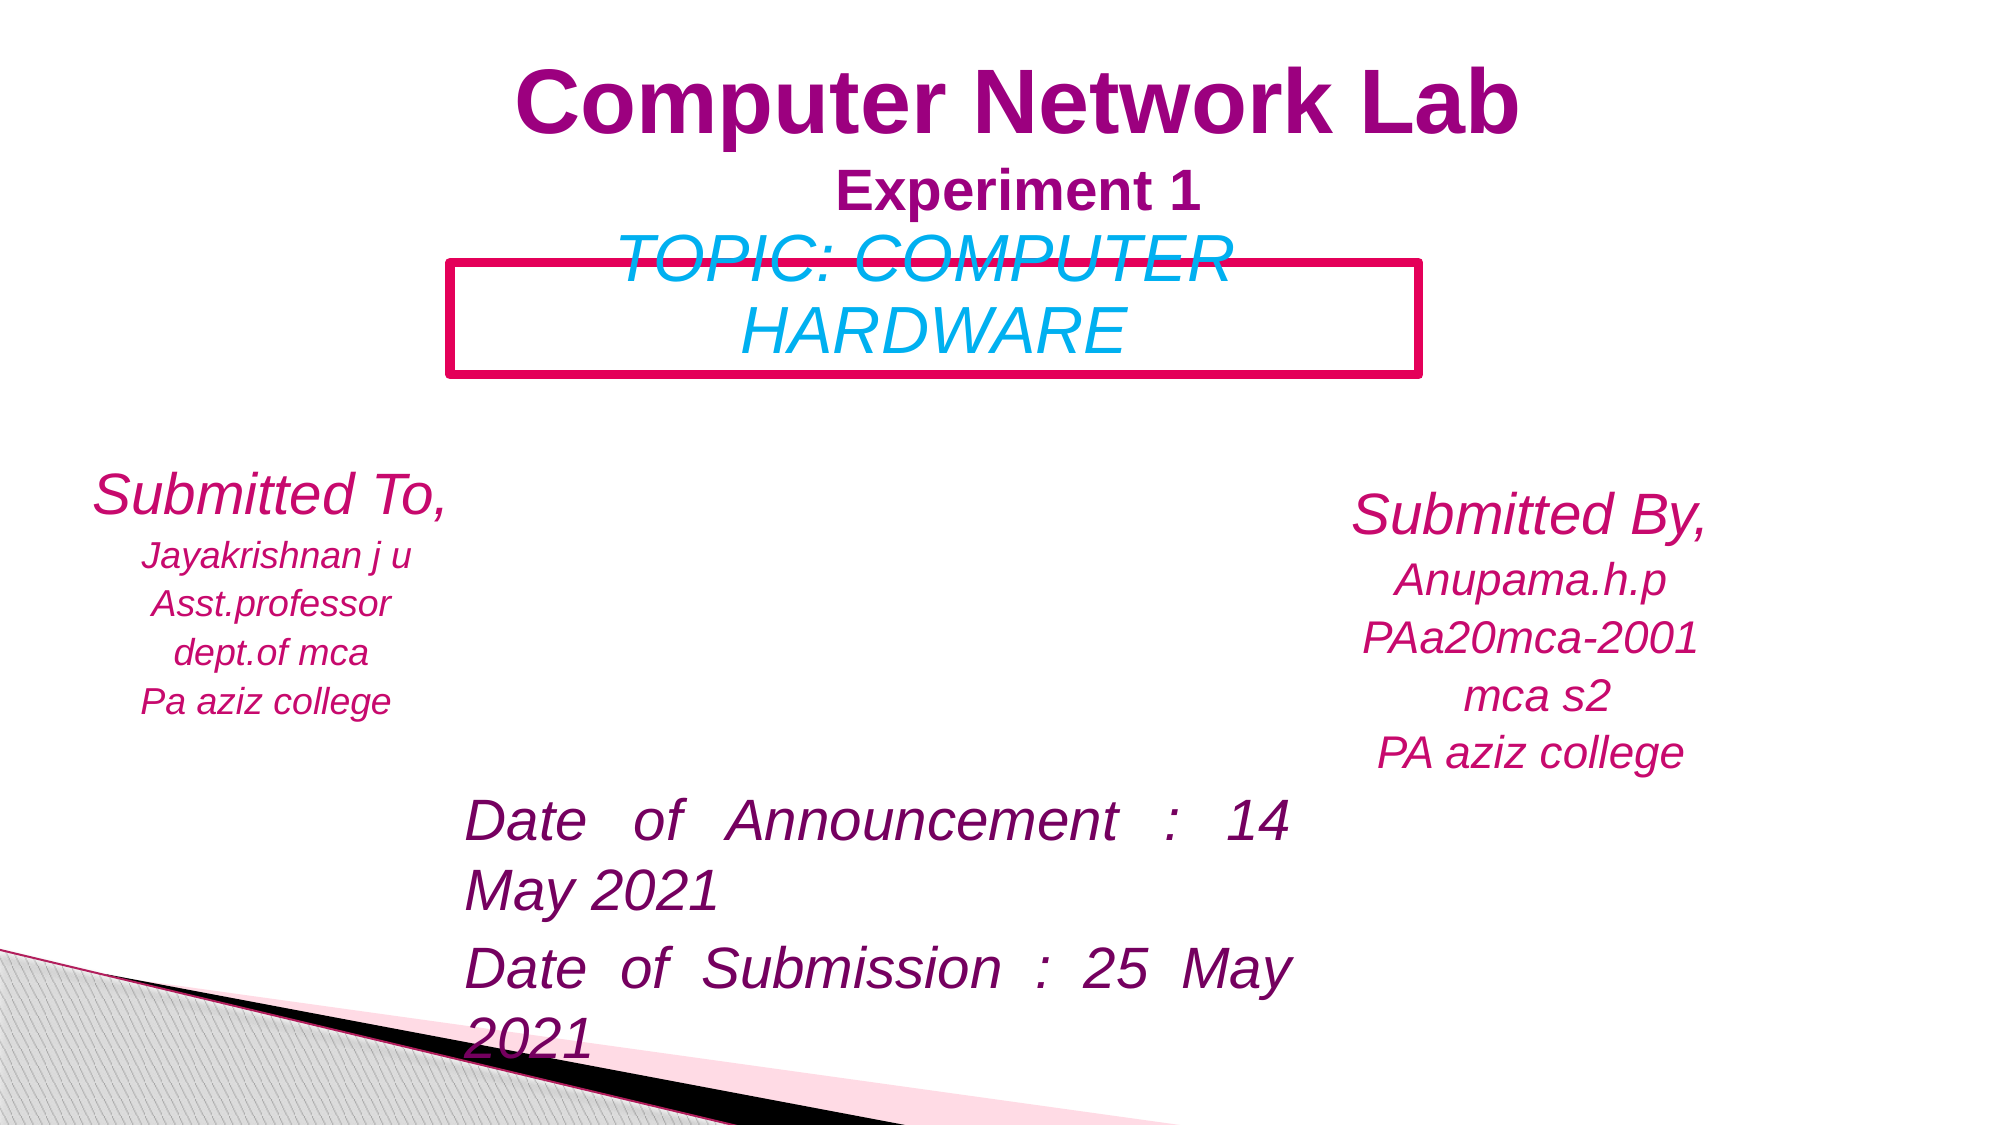

# Computer Network Lab Experiment 1
TOPIC: COMPUTER  HARDWARE
Submitted To,
 Jayakrishnan j u
Asst.professor
dept.of mca
Pa aziz college

Submitted By,
Anupama.h.p
PAa20mca-2001
 mca s2
PA aziz college
Date of Announcement : 14 May 2021
Date of Submission : 25 May 2021